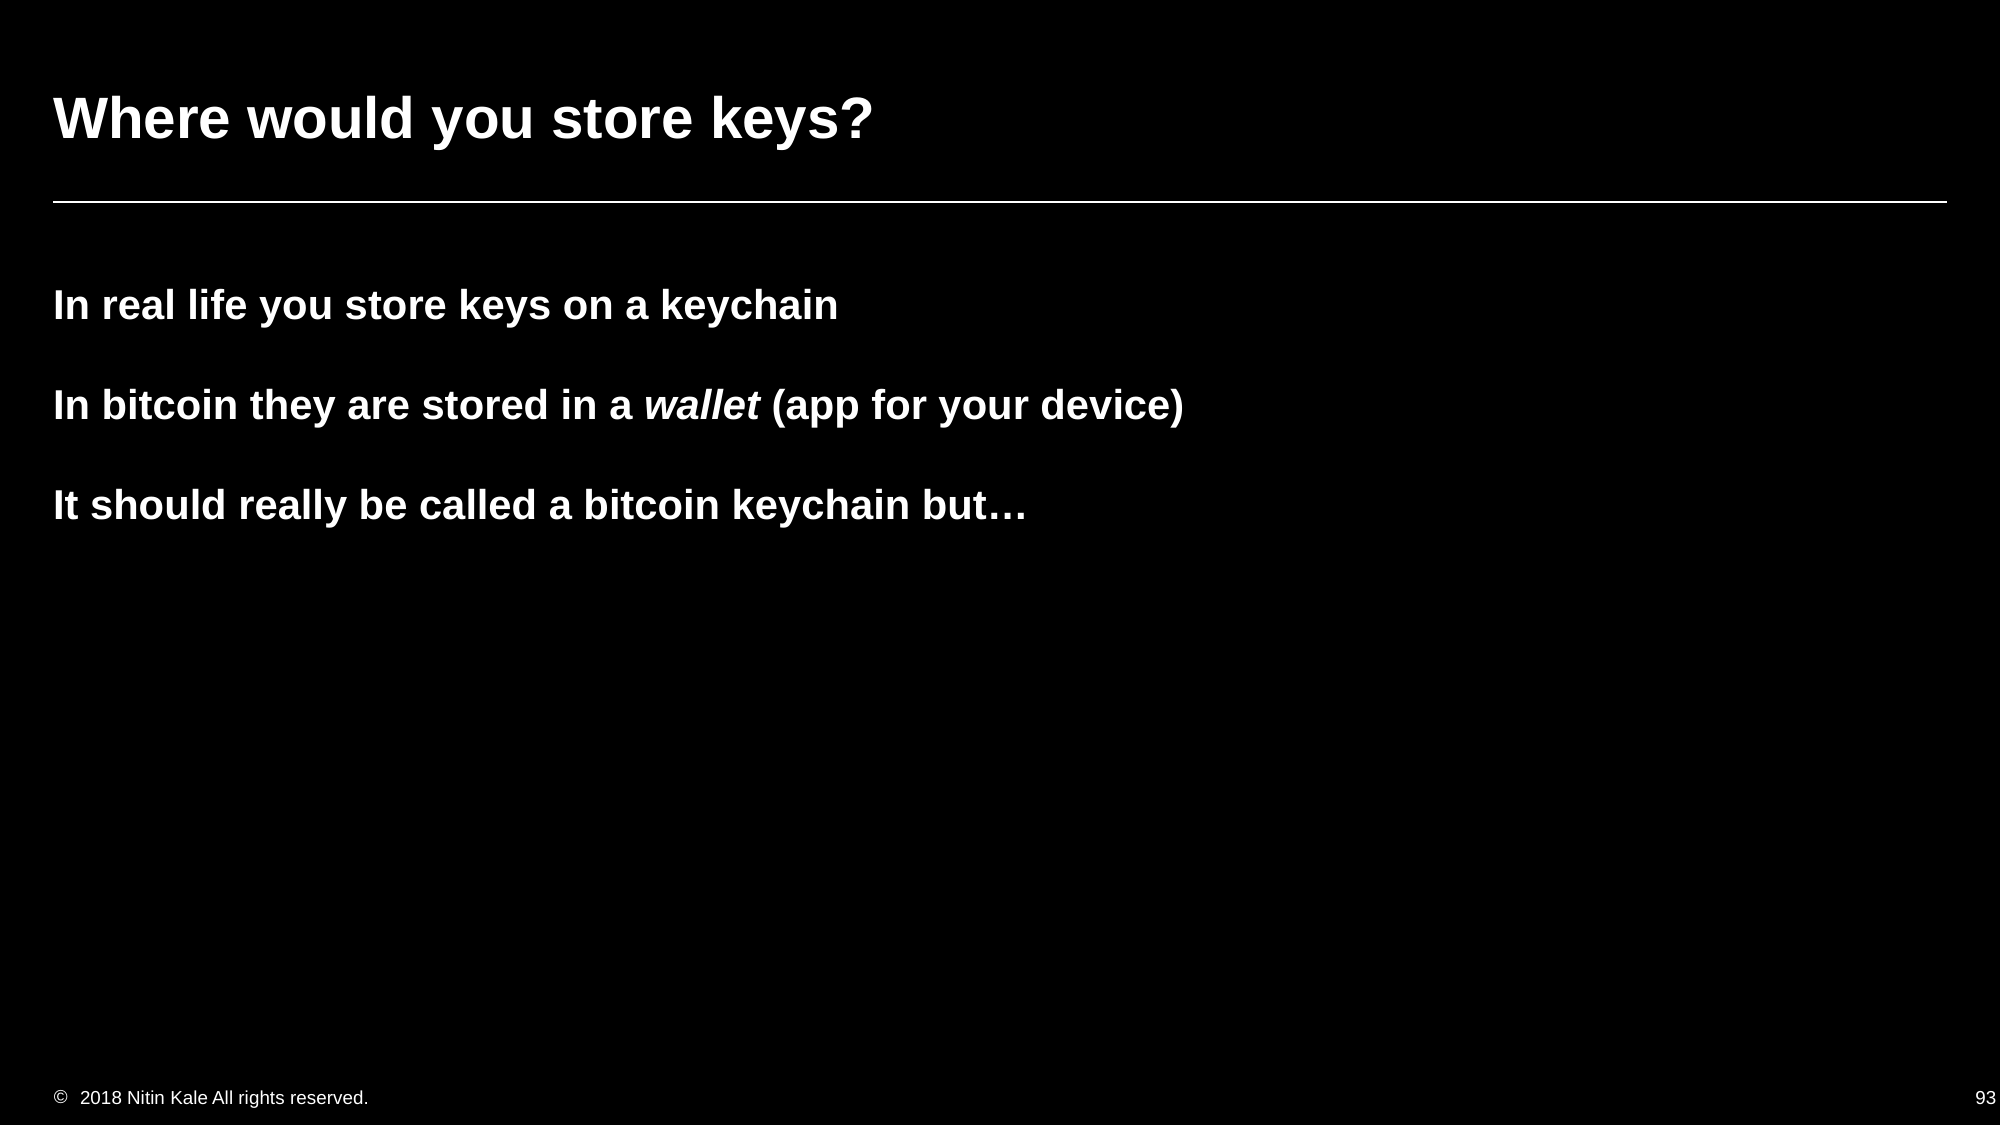

# Where would you store keys?
In real life you store keys on a keychain
In bitcoin they are stored in a wallet (app for your device)
It should really be called a bitcoin keychain but…